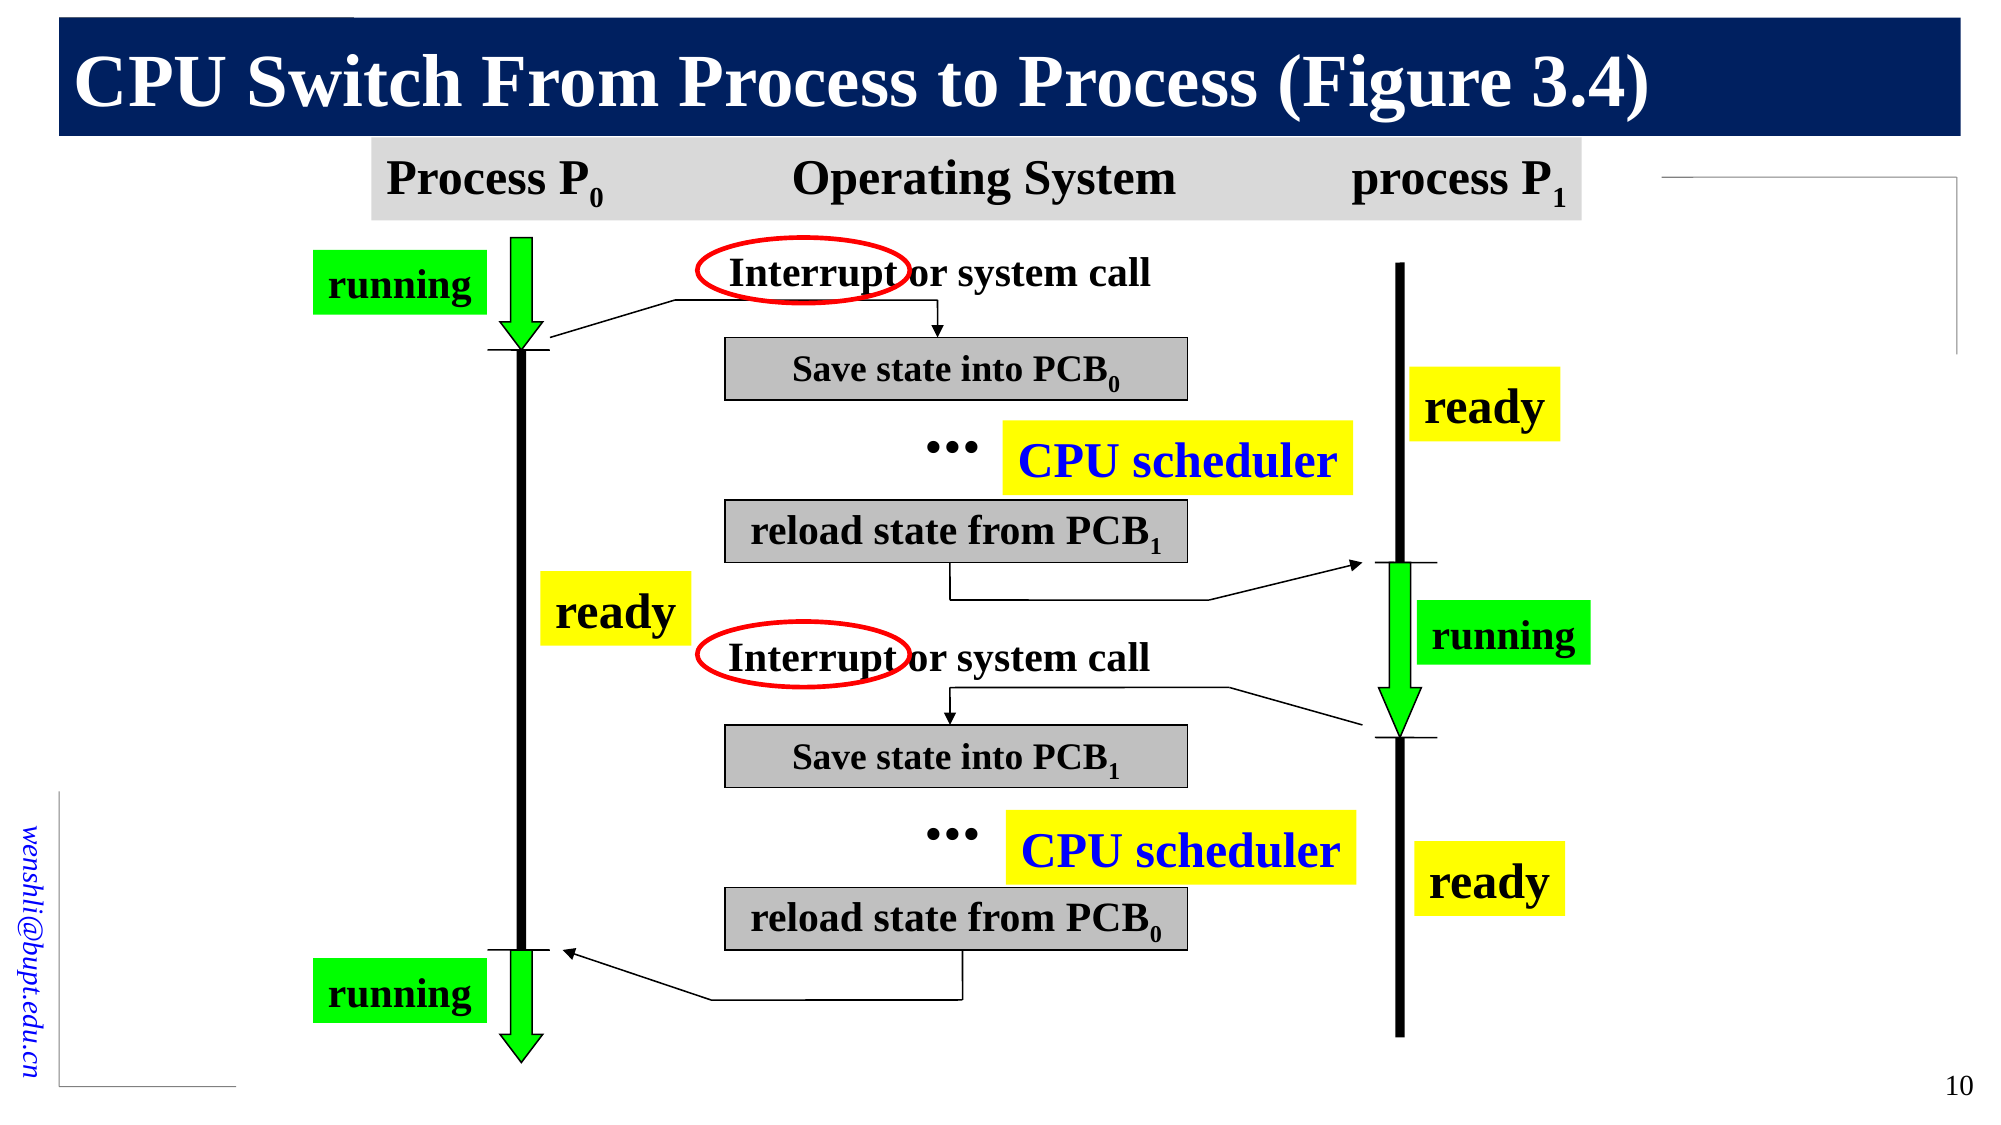

# CPU Switch From Process to Process (Figure 3.4)
Process P0               Operating System              process P1

running
Interrupt or system call

idle
Save state into PCB0

idle
ready
...
CPU scheduler
reload state from PCB1

running
ready

Interrupt or system call

Save state into PCB1

idle
...
CPU scheduler
ready
reload state from PCB0

running

10